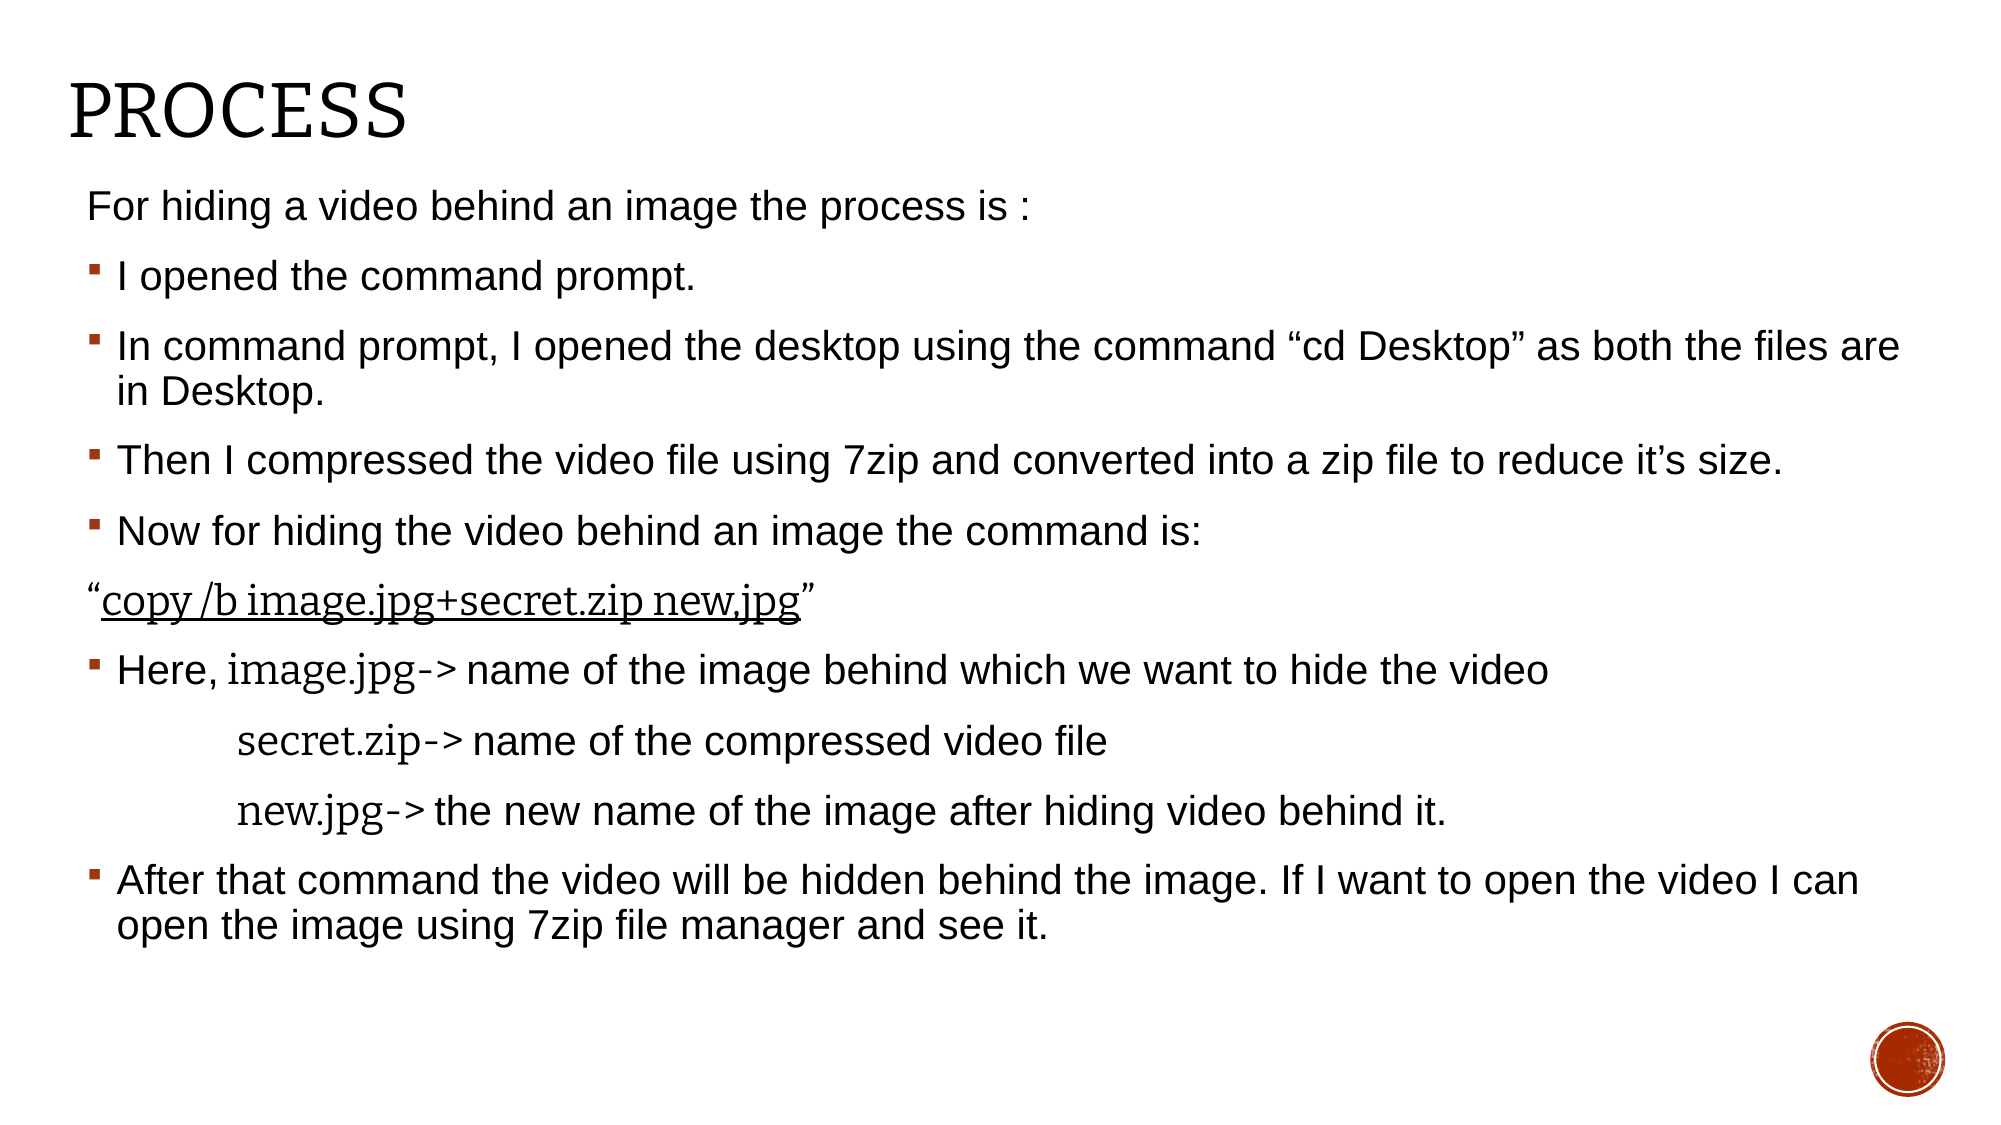

# Process
For hiding a video behind an image the process is :
I opened the command prompt.
In command prompt, I opened the desktop using the command “cd Desktop” as both the files are in Desktop.
Then I compressed the video file using 7zip and converted into a zip file to reduce it’s size.
Now for hiding the video behind an image the command is:
“copy /b image.jpg+secret.zip new,jpg”
Here, image.jpg-> name of the image behind which we want to hide the video
	secret.zip-> name of the compressed video file
	new.jpg-> the new name of the image after hiding video behind it.
After that command the video will be hidden behind the image. If I want to open the video I can open the image using 7zip file manager and see it.